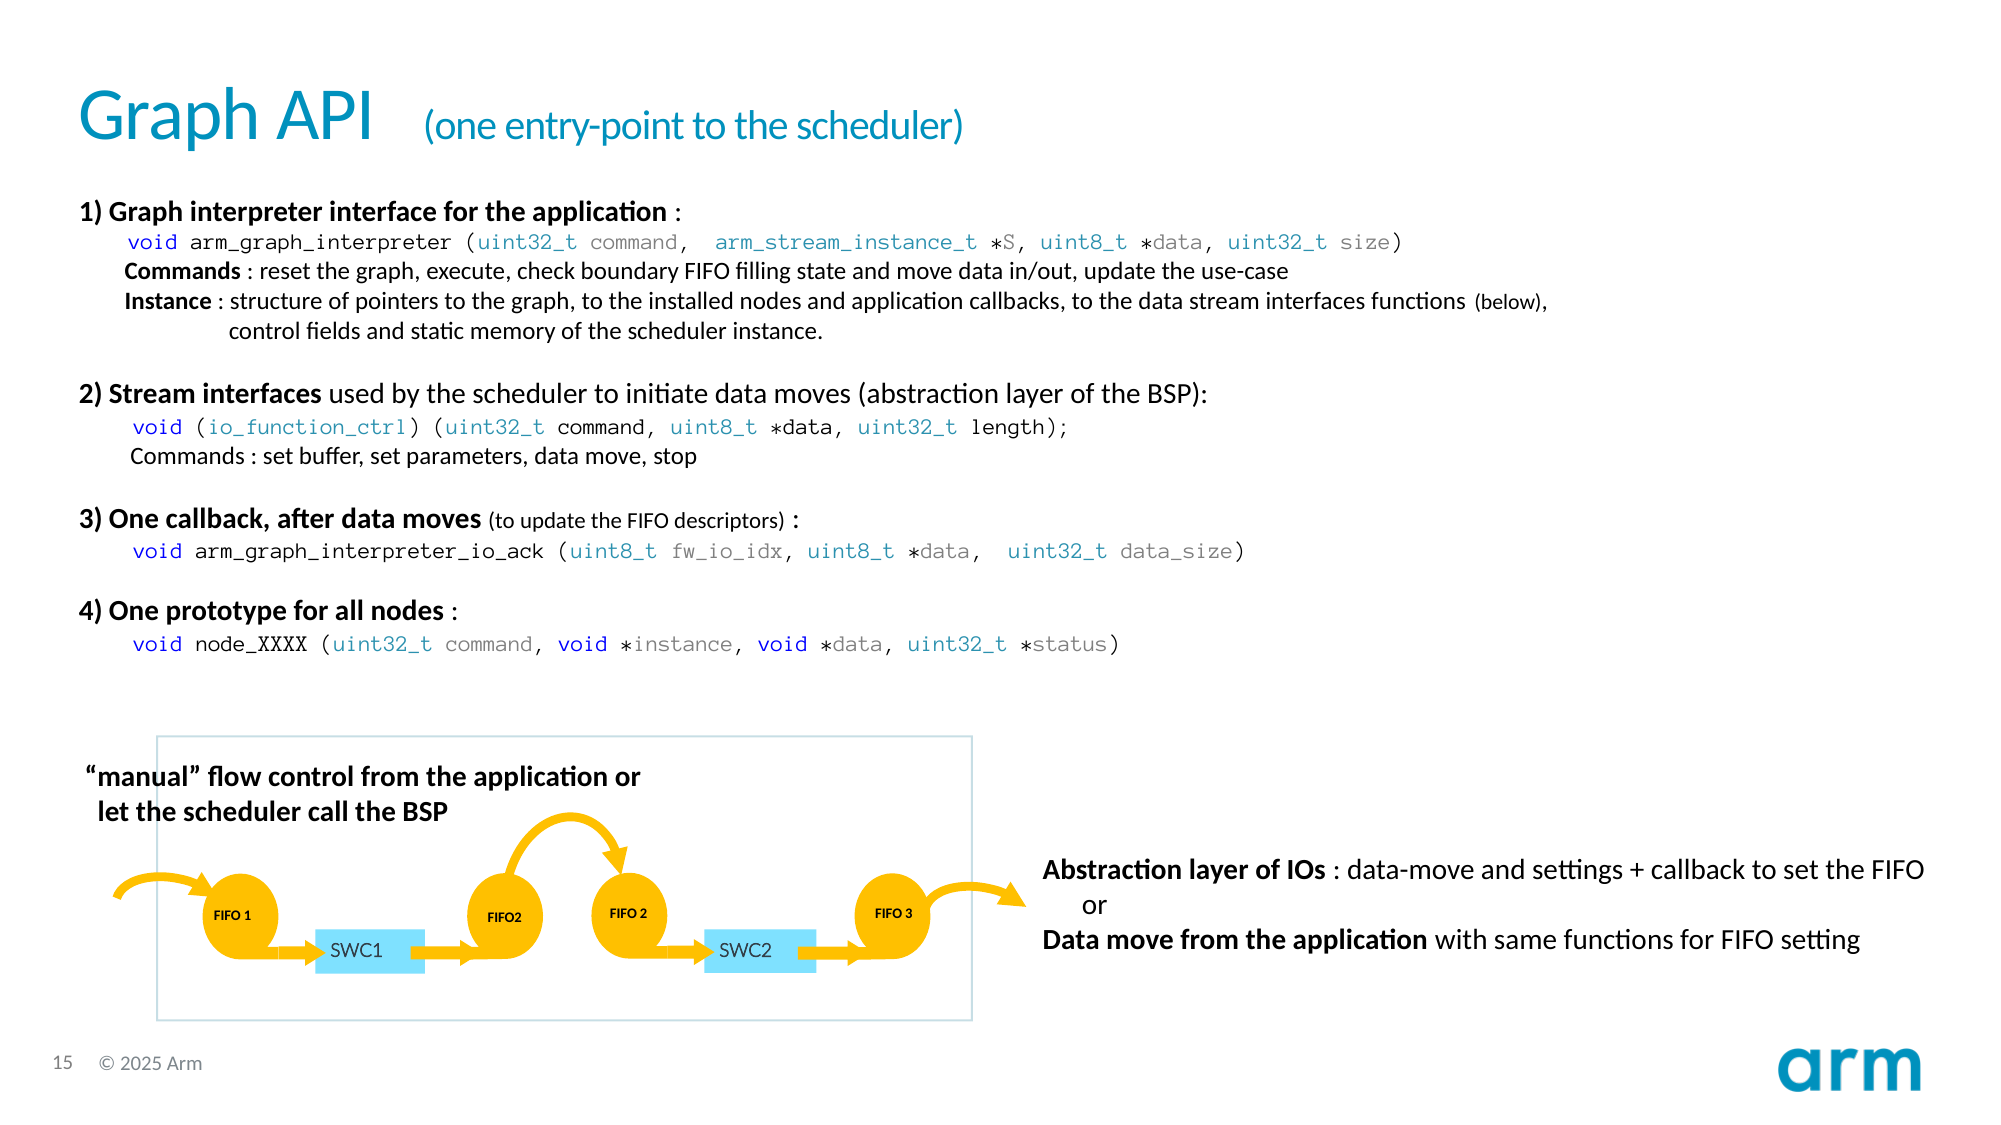

# Graph API   (one entry-point to the scheduler)
1) Graph interpreter interface for the application :
    void arm_graph_interpreter (uint32_t command,  arm_stream_instance_t *S, uint8_t *data, uint32_t size)
        Commands : reset the graph, execute, check boundary FIFO filling state and move data in/out, update the use-case
        Instance : structure of pointers to the graph, to the installed nodes and application callbacks, to the data stream interfaces functions (below),
	control fields and static memory of the scheduler instance.

2) Stream interfaces used by the scheduler to initiate data moves (abstraction layer of the BSP):
    void (io_function_ctrl) (uint32_t command, uint8_t *data, uint32_t length);
         Commands : set buffer, set parameters, data move, stop

3) One callback, after data moves (to update the FIFO descriptors) :
    void arm_graph_interpreter_io_ack (uint8_t fw_io_idx, uint8_t *data,  uint32_t data_size)

4) One prototype for all nodes :
    void node_XXXX (uint32_t command, void *instance, void *data, uint32_t *status)

FIFO 2
FIFO 3
FIFO 1
FIFO2
SWC1
SWC2

Abstraction layer of IOs : data-move and settings + callback to set the FIFO
      or
Data move from the application with same functions for FIFO setting
“manual” flow control from the application or
  let the scheduler call the BSP